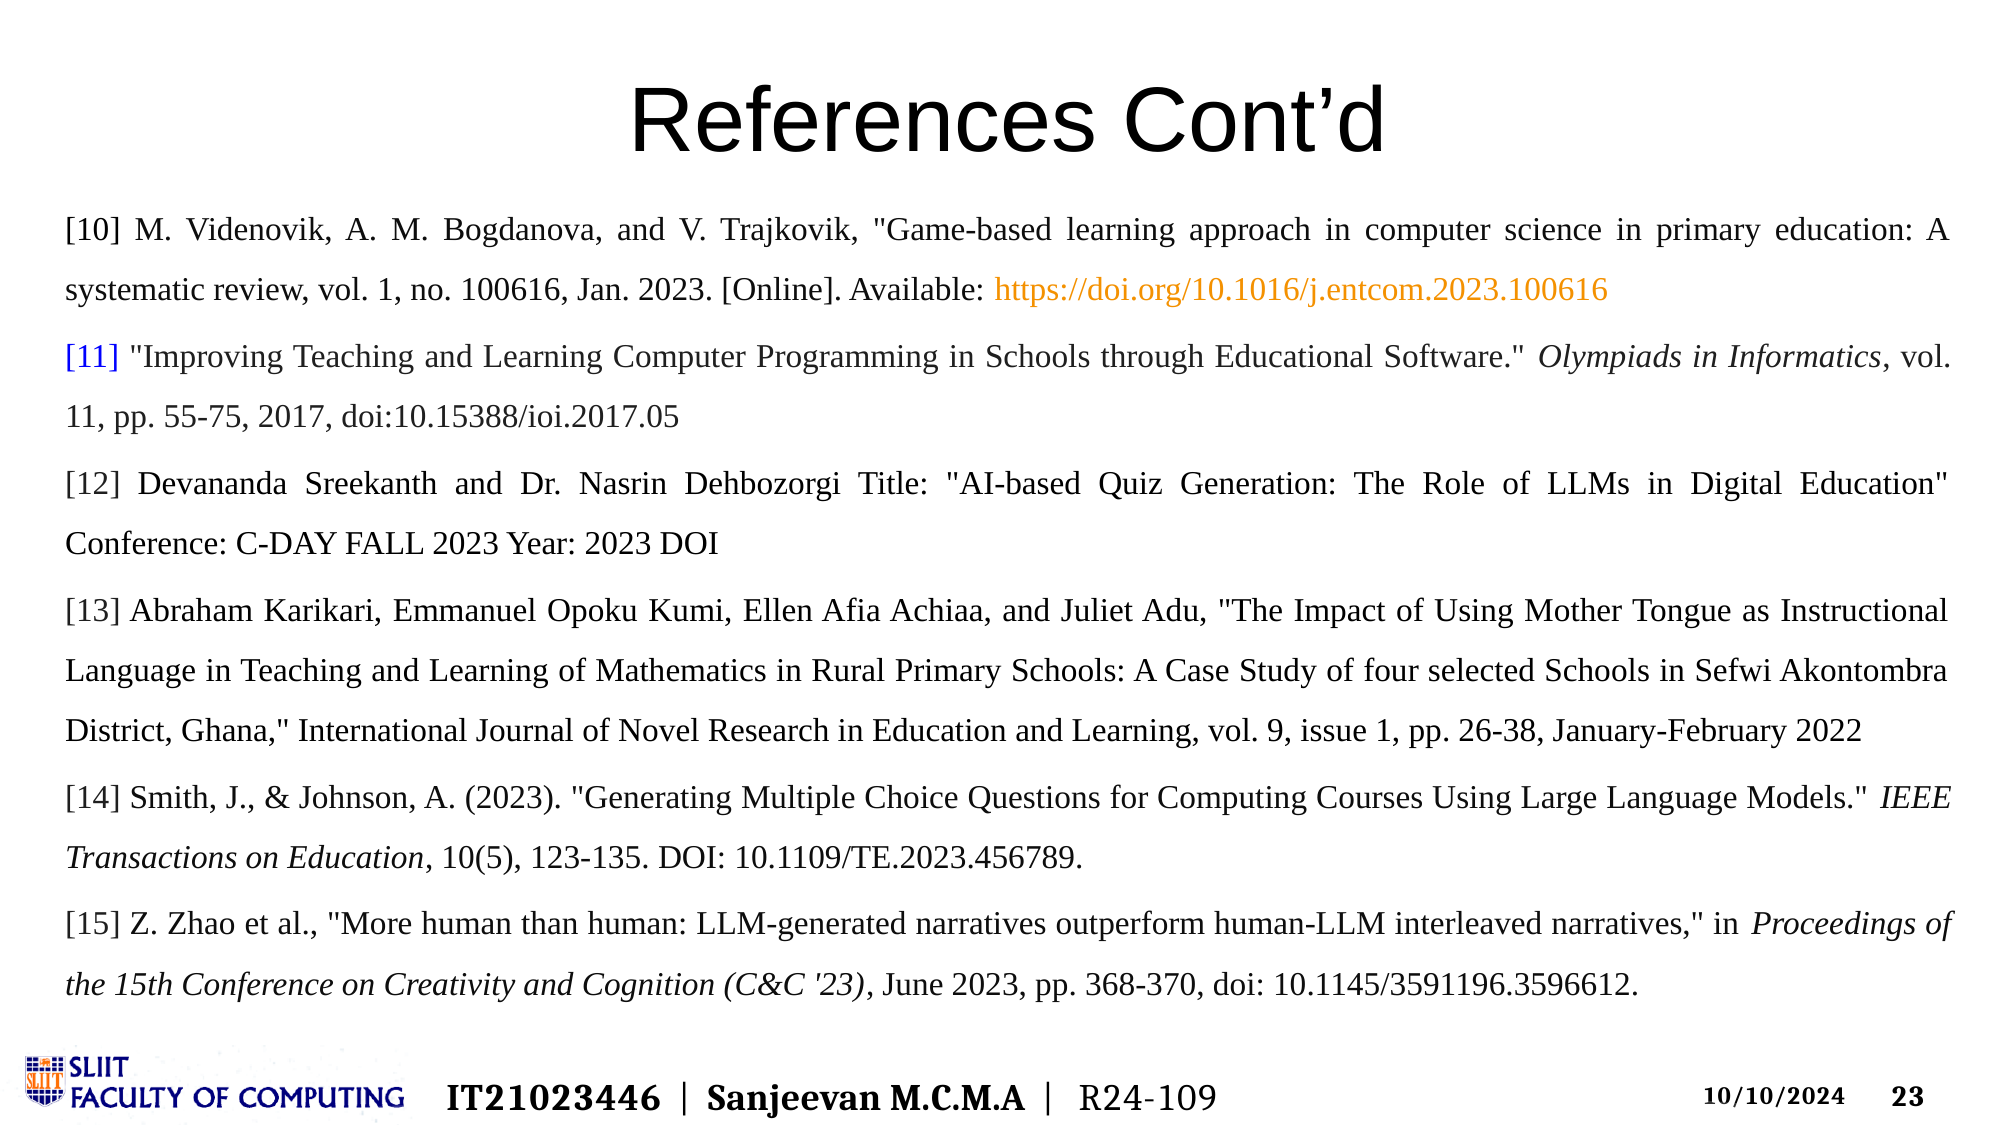

# References Cont’d
[10] M. Videnovik, A. M. Bogdanova, and V. Trajkovik, "Game-based learning approach in computer science in primary education: A systematic review, vol. 1, no. 100616, Jan. 2023. [Online]. Available: https://doi.org/10.1016/j.entcom.2023.100616
[11] "Improving Teaching and Learning Computer Programming in Schools through Educational Software." Olympiads in Informatics, vol. 11, pp. 55-75, 2017, doi:10.15388/ioi.2017.05
[12] Devananda Sreekanth and Dr. Nasrin Dehbozorgi Title: "AI-based Quiz Generation: The Role of LLMs in Digital Education" Conference: C-DAY FALL 2023 Year: 2023 DOI
[13] Abraham Karikari, Emmanuel Opoku Kumi, Ellen Afia Achiaa, and Juliet Adu, "The Impact of Using Mother Tongue as Instructional Language in Teaching and Learning of Mathematics in Rural Primary Schools: A Case Study of four selected Schools in Sefwi Akontombra District, Ghana," International Journal of Novel Research in Education and Learning, vol. 9, issue 1, pp. 26-38, January-February 2022
[14] Smith, J., & Johnson, A. (2023). "Generating Multiple Choice Questions for Computing Courses Using Large Language Models." IEEE Transactions on Education, 10(5), 123-135. DOI: 10.1109/TE.2023.456789.
[15] Z. Zhao et al., "More human than human: LLM-generated narratives outperform human-LLM interleaved narratives," in Proceedings of the 15th Conference on Creativity and Cognition (C&C '23), June 2023, pp. 368-370, doi: 10.1145/3591196.3596612.

IT21023446  |  Sanjeevan M.C.M.A  |   R24-109